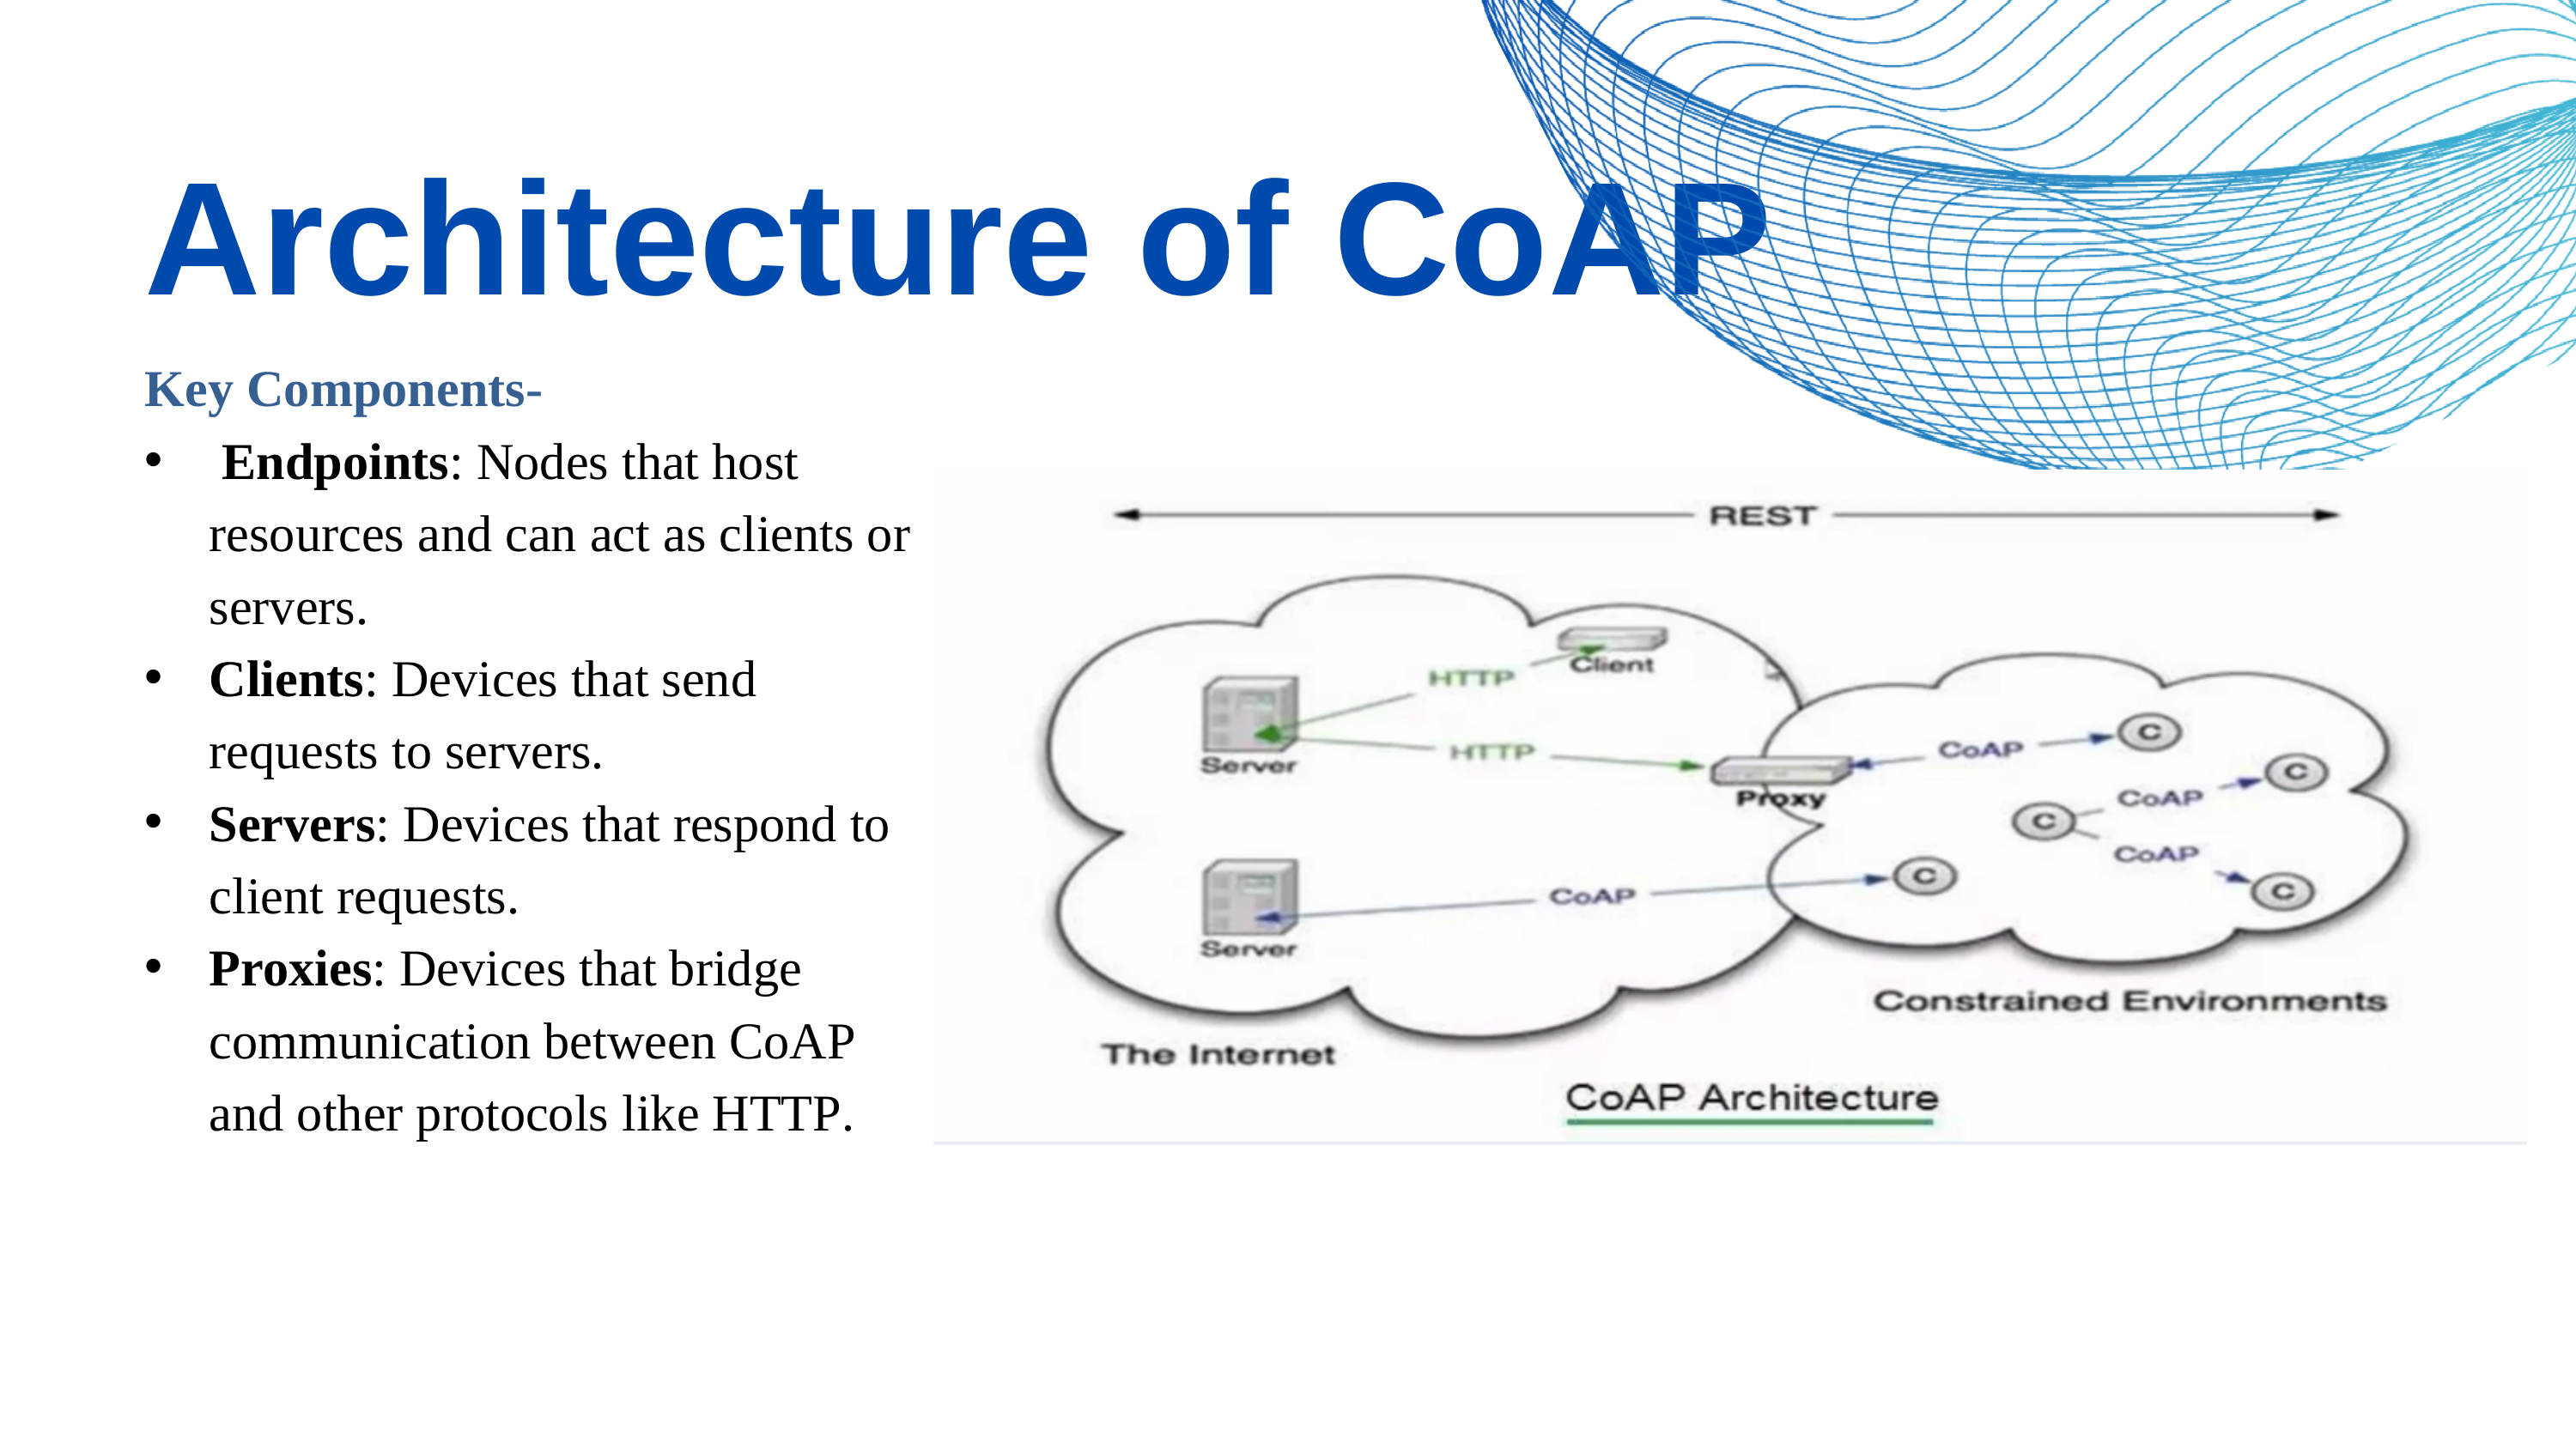

Architecture of CoAP
Key Components-
 Endpoints: Nodes that host resources and can act as clients or servers.
Clients: Devices that send requests to servers.
Servers: Devices that respond to client requests.
Proxies: Devices that bridge communication between CoAP and other protocols like HTTP.